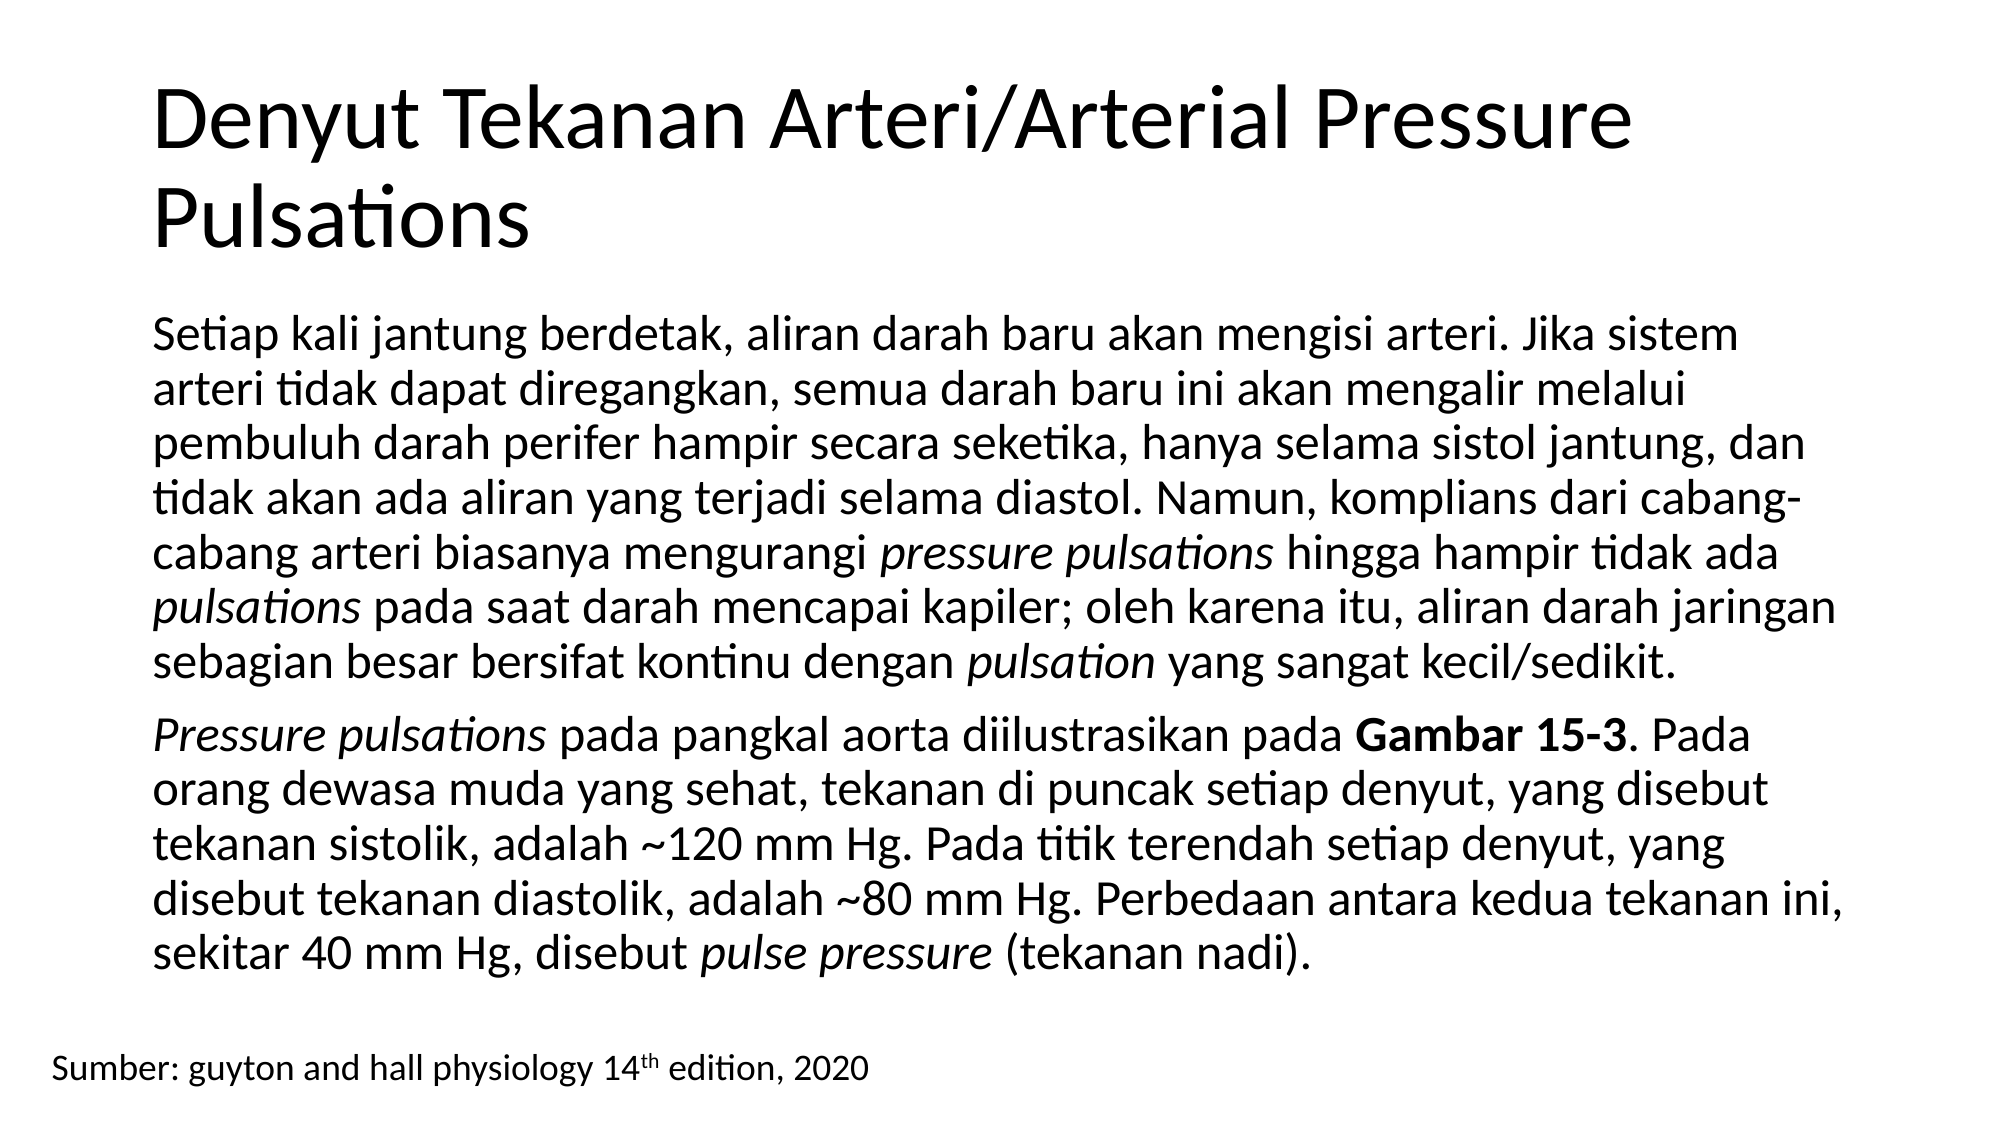

# Denyut Tekanan Arteri/Arterial Pressure Pulsations
Setiap kali jantung berdetak, aliran darah baru akan mengisi arteri. Jika sistem arteri tidak dapat diregangkan, semua darah baru ini akan mengalir melalui pembuluh darah perifer hampir secara seketika, hanya selama sistol jantung, dan tidak akan ada aliran yang terjadi selama diastol. Namun, komplians dari cabang-cabang arteri biasanya mengurangi pressure pulsations hingga hampir tidak ada pulsations pada saat darah mencapai kapiler; oleh karena itu, aliran darah jaringan sebagian besar bersifat kontinu dengan pulsation yang sangat kecil/sedikit.
Pressure pulsations pada pangkal aorta diilustrasikan pada Gambar 15-3. Pada orang dewasa muda yang sehat, tekanan di puncak setiap denyut, yang disebut tekanan sistolik, adalah ~120 mm Hg. Pada titik terendah setiap denyut, yang disebut tekanan diastolik, adalah ~80 mm Hg. Perbedaan antara kedua tekanan ini, sekitar 40 mm Hg, disebut pulse pressure (tekanan nadi).
Sumber: guyton and hall physiology 14th edition, 2020